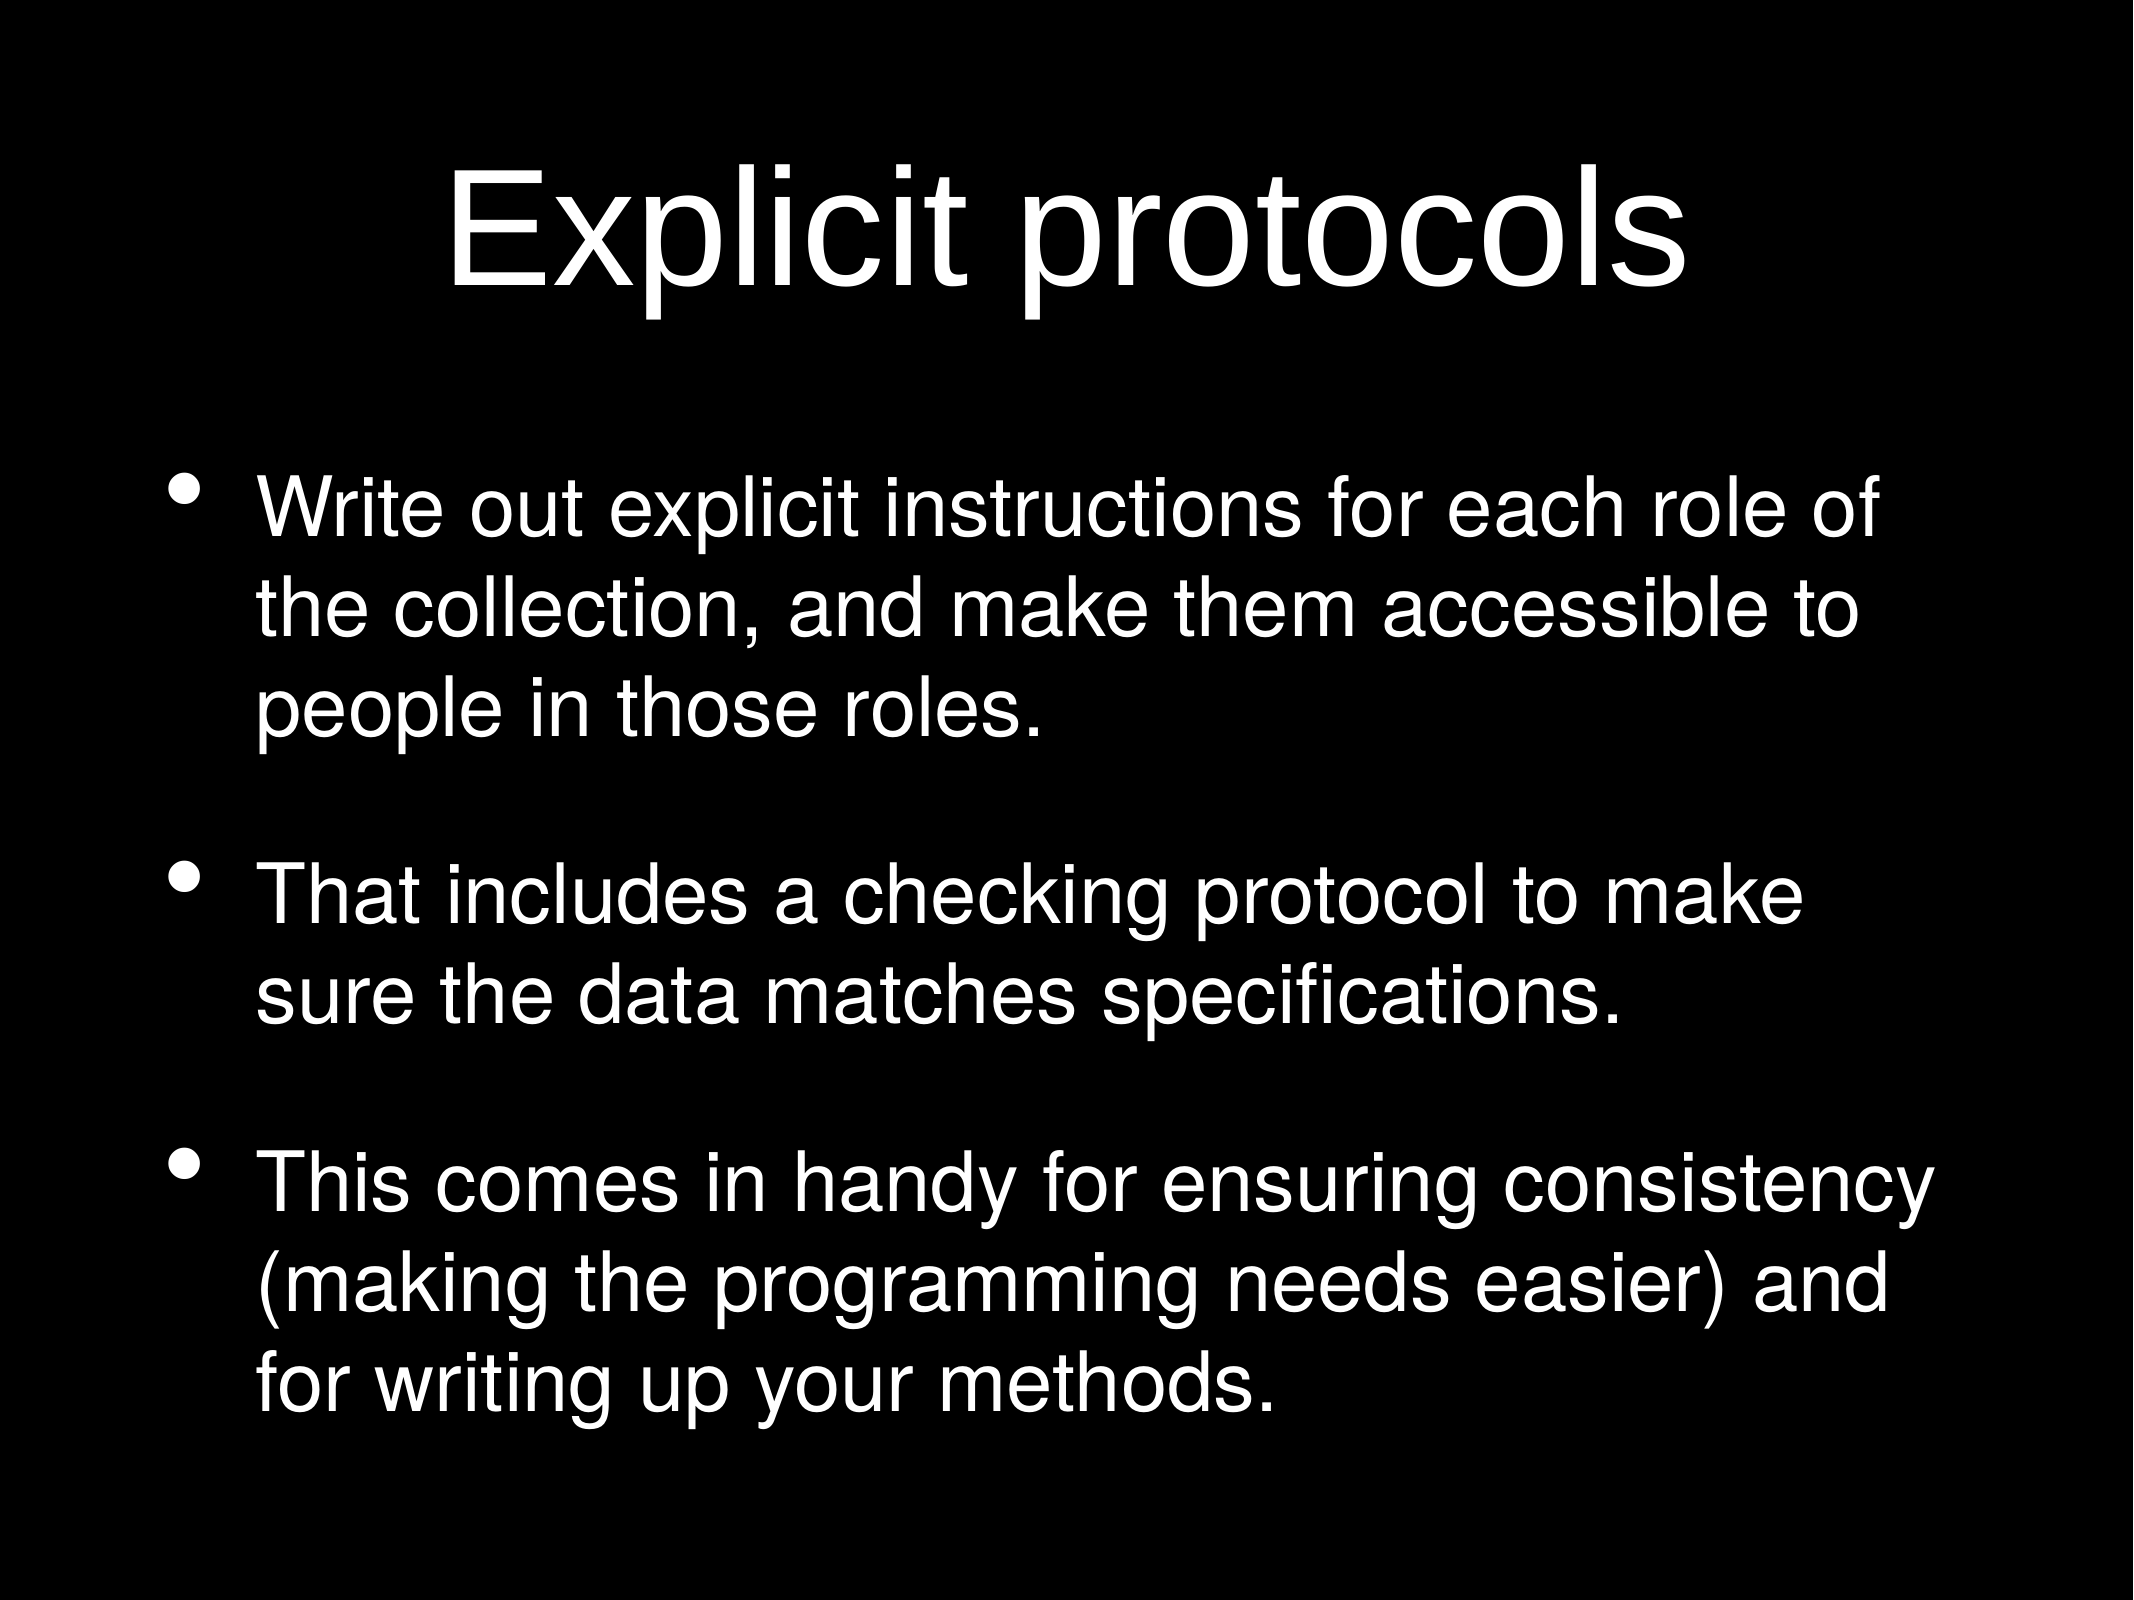

# Explicit protocols
Write out explicit instructions for each role of the collection, and make them accessible to people in those roles.
That includes a checking protocol to make sure the data matches specifications.
This comes in handy for ensuring consistency (making the programming needs easier) and for writing up your methods.